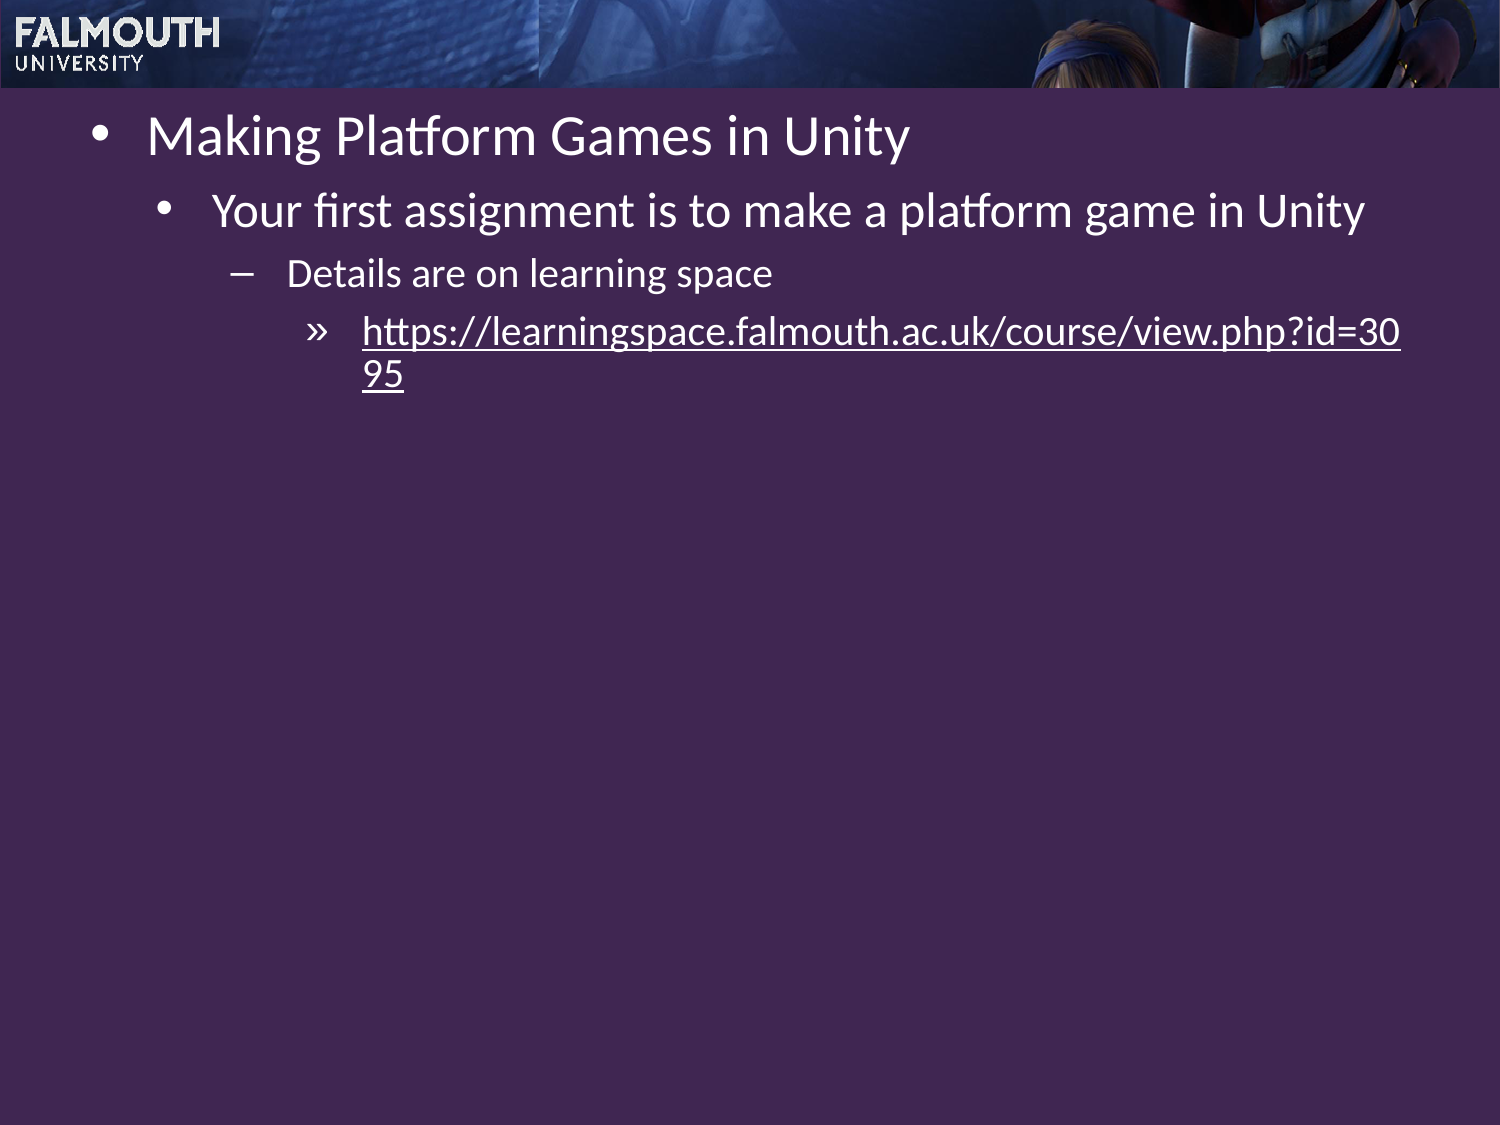

Making Platform Games in Unity
Your first assignment is to make a platform game in Unity
Details are on learning space
https://learningspace.falmouth.ac.uk/course/view.php?id=3095